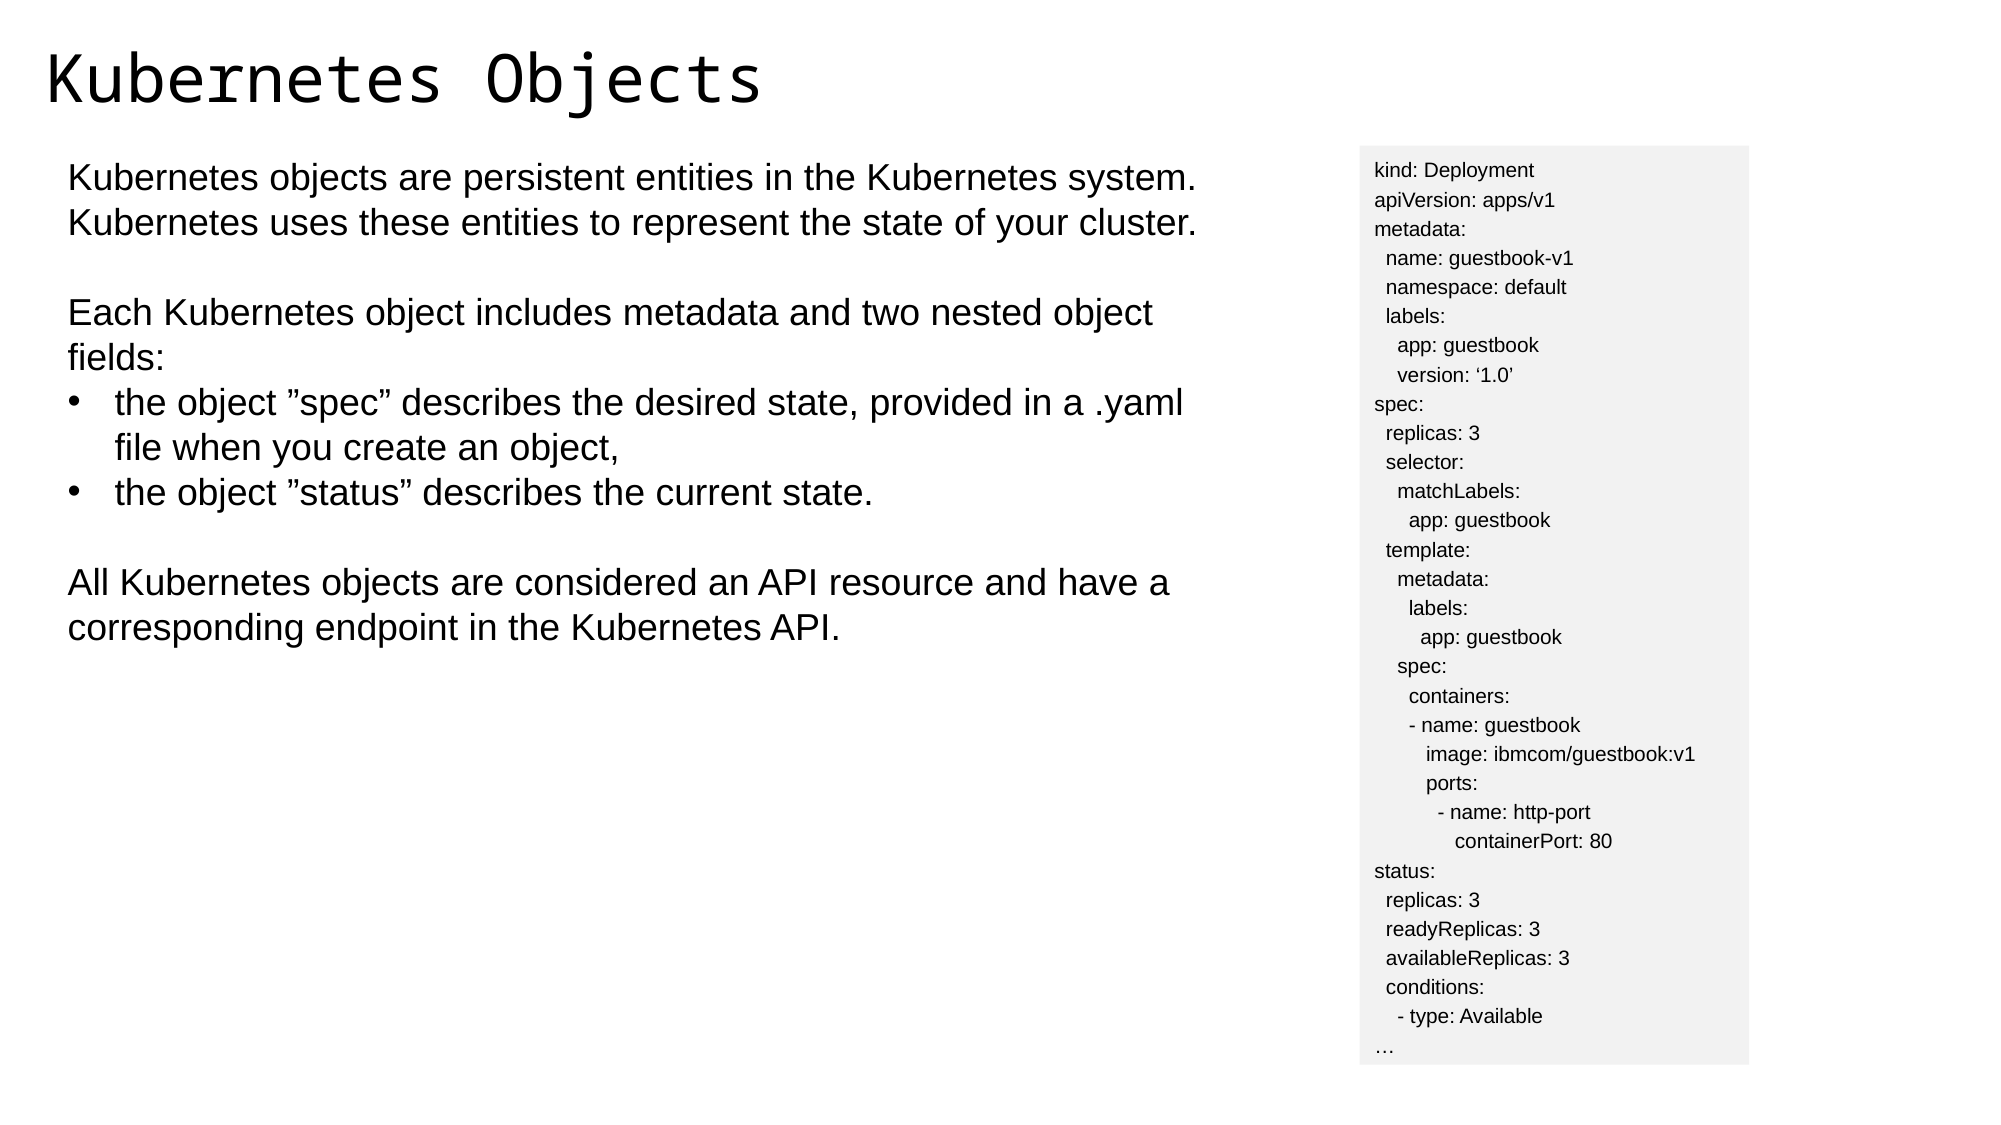

# Kubernetes Objects
Kubernetes objects are persistent entities in the Kubernetes system. Kubernetes uses these entities to represent the state of your cluster.

Each Kubernetes object includes metadata and two nested object fields:
the object ”spec” describes the desired state, provided in a .yaml file when you create an object,
the object ”status” describes the current state.

All Kubernetes objects are considered an API resource and have a corresponding endpoint in the Kubernetes API.

kind: Deployment
apiVersion: apps/v1
metadata:
  name: guestbook-v1
  namespace: default
  labels:
    app: guestbook
    version: ‘1.0’
spec:
  replicas: 3
  selector:
    matchLabels:
      app: guestbook
  template:
    metadata:
      labels:
        app: guestbook
    spec:
      containers:
      - name: guestbook
         image: ibmcom/guestbook:v1
         ports:
           - name: http-port
              containerPort: 80
status:
  replicas: 3
  readyReplicas: 3
  availableReplicas: 3
  conditions:
    - type: Available
…